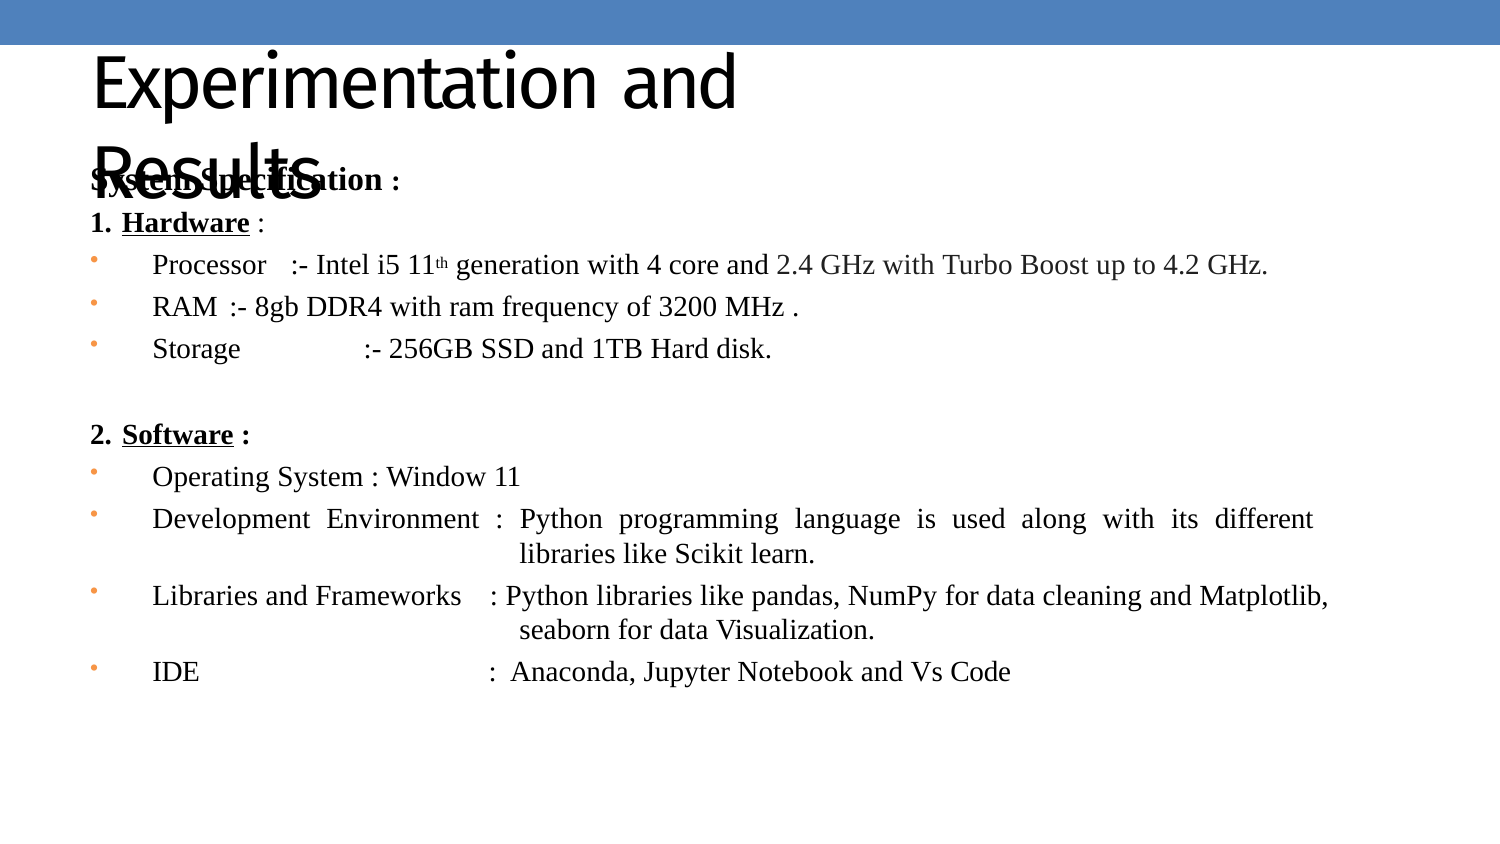

# Experimentation and Results
System Specification :
Hardware :
Processor    :- Intel i5 11th generation with 4 core and 2.4 GHz with Turbo Boost up to 4.2 GHz.
RAM	:- 8gb DDR4 with ram frequency of 3200 MHz .
Storage	:- 256GB SSD and 1TB Hard disk.

Software :
Operating System : Window 11
Development Environment : Python programming language is used along with its different
libraries like Scikit learn.
Libraries and Frameworks  : Python libraries like pandas, NumPy for data cleaning and Matplotlib,
seaborn for data Visualization.
IDE                                           : Anaconda, Jupyter Notebook and Vs Code